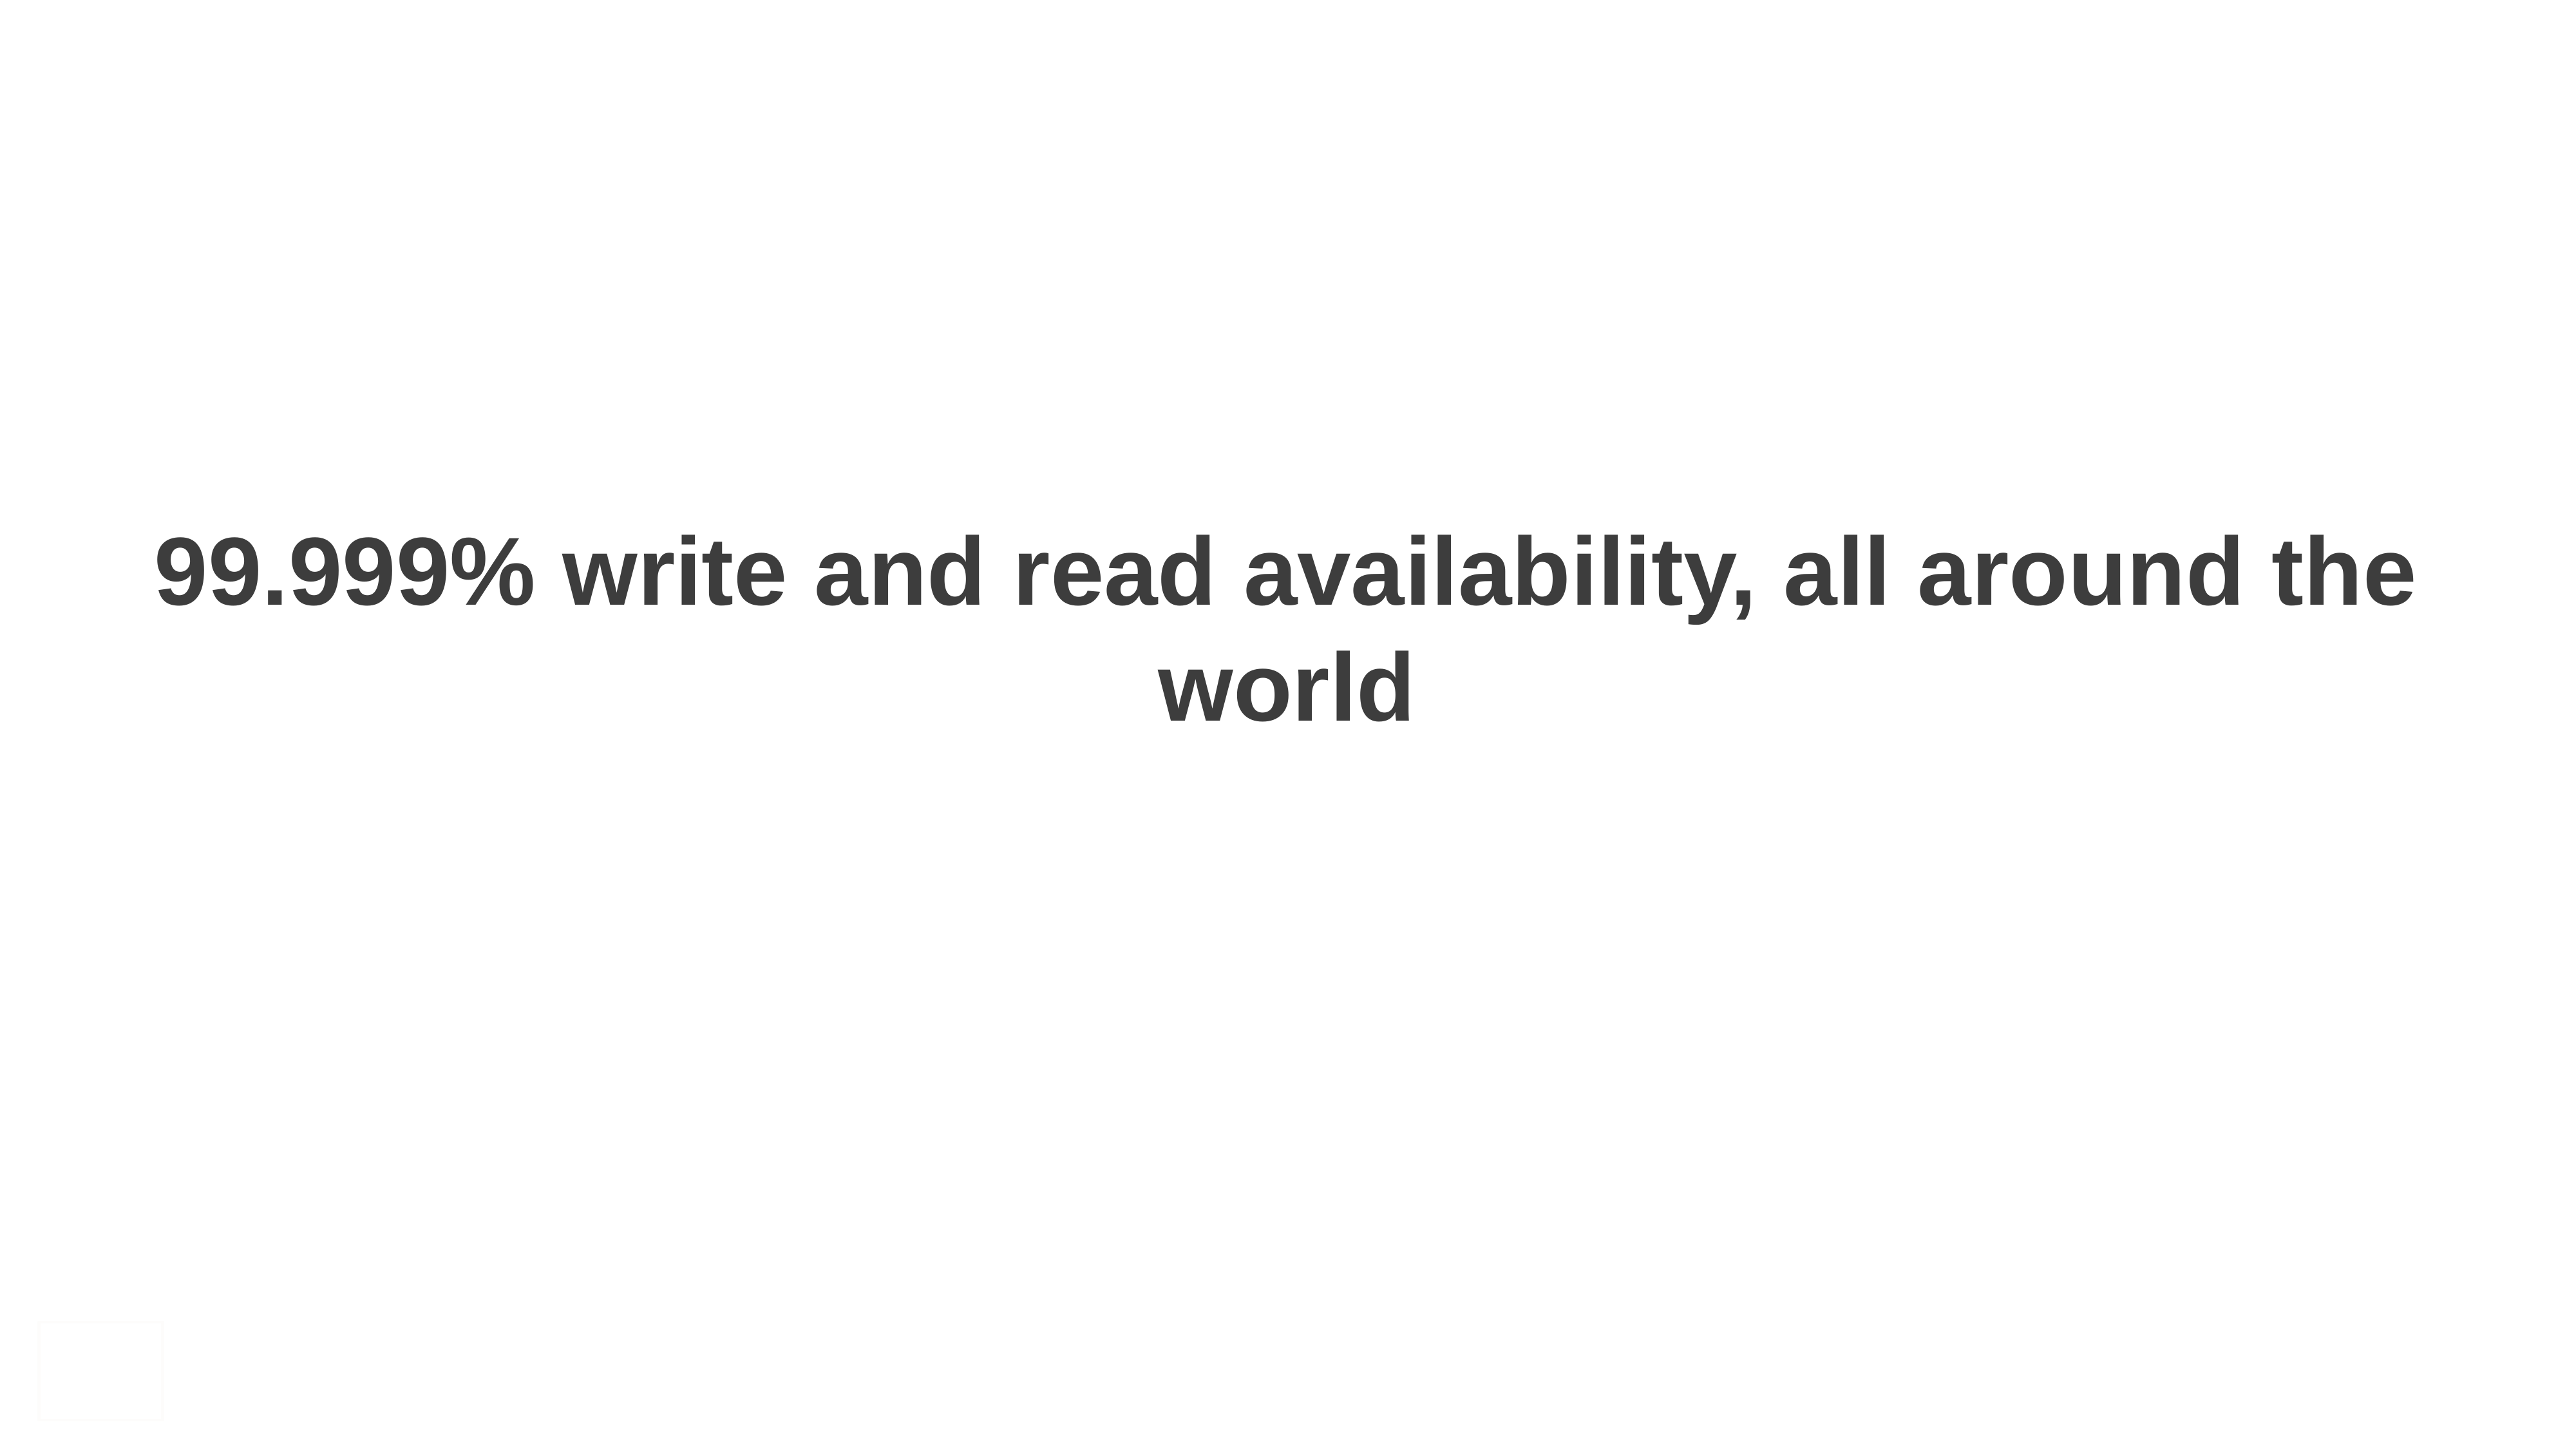

99.999% write and read availability, all around the world